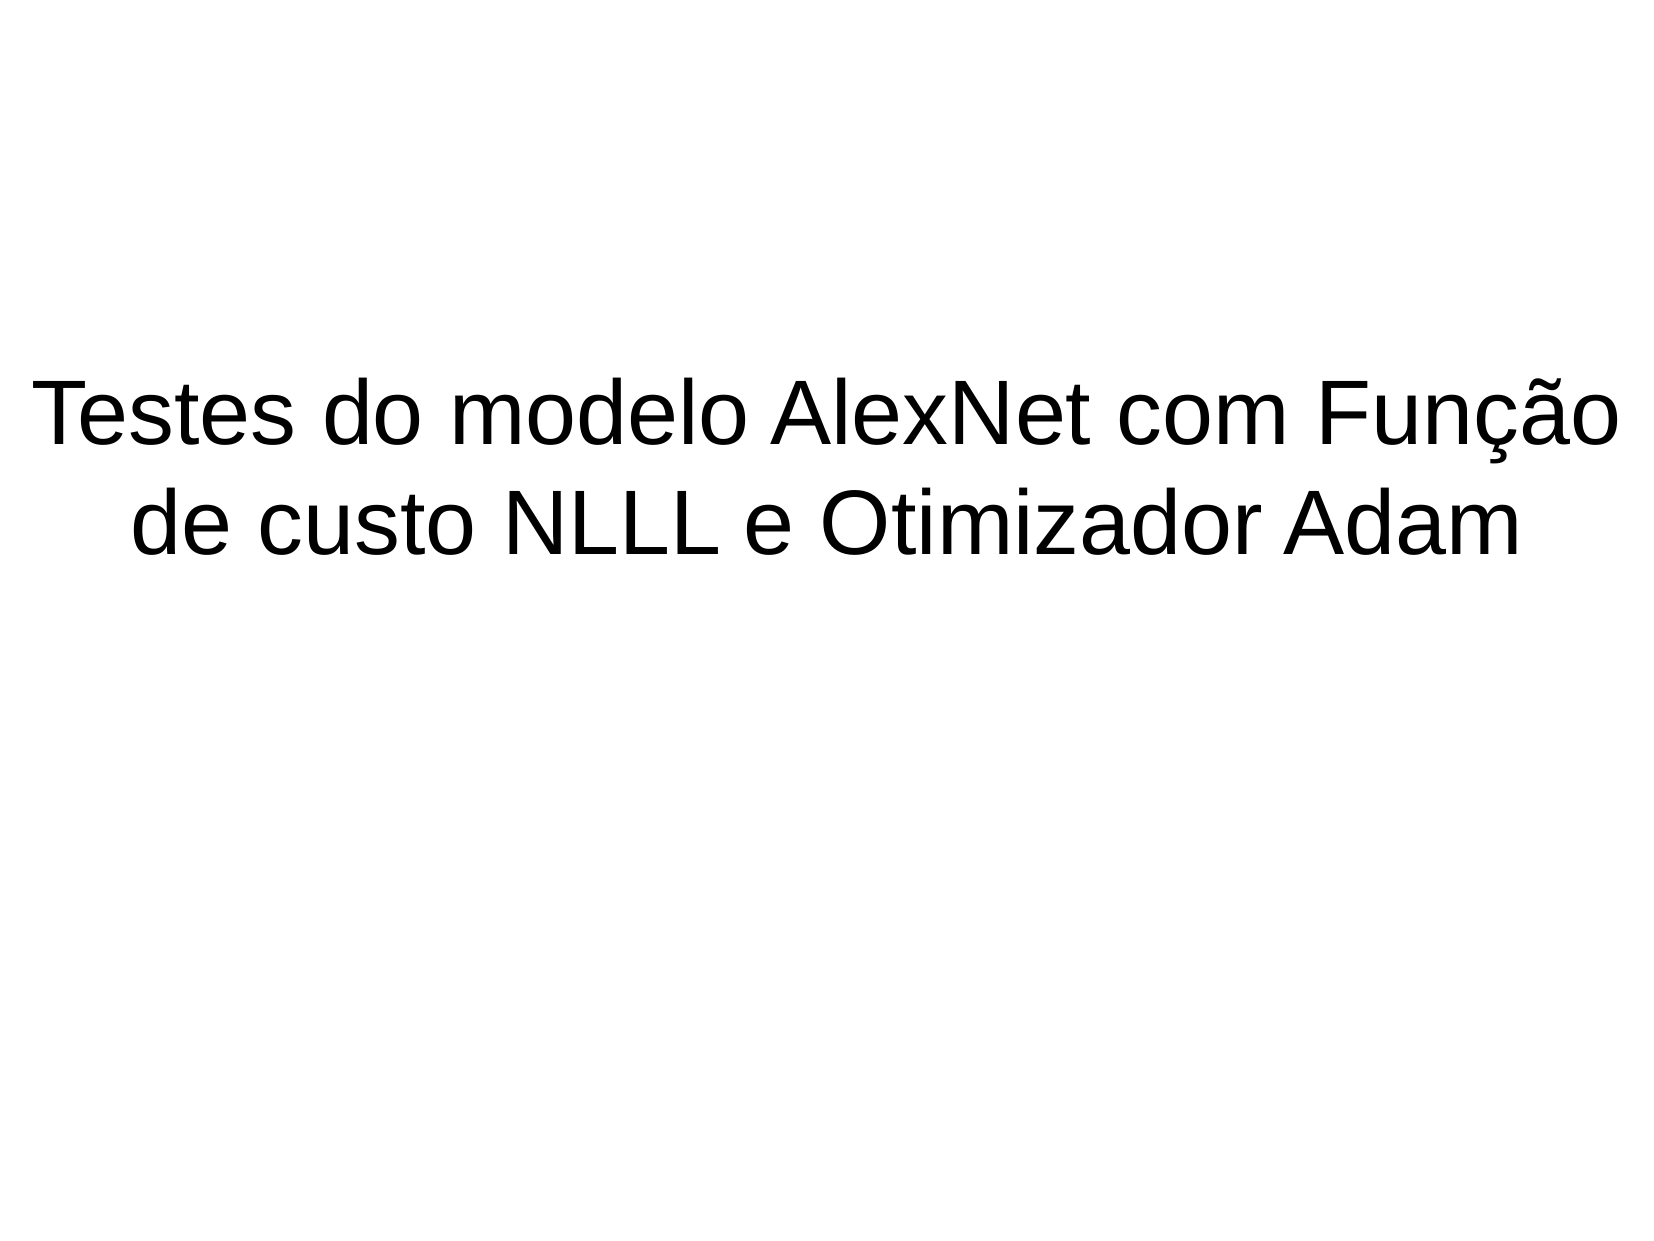

Testes do modelo AlexNet com Função de custo NLLL e Otimizador Adam